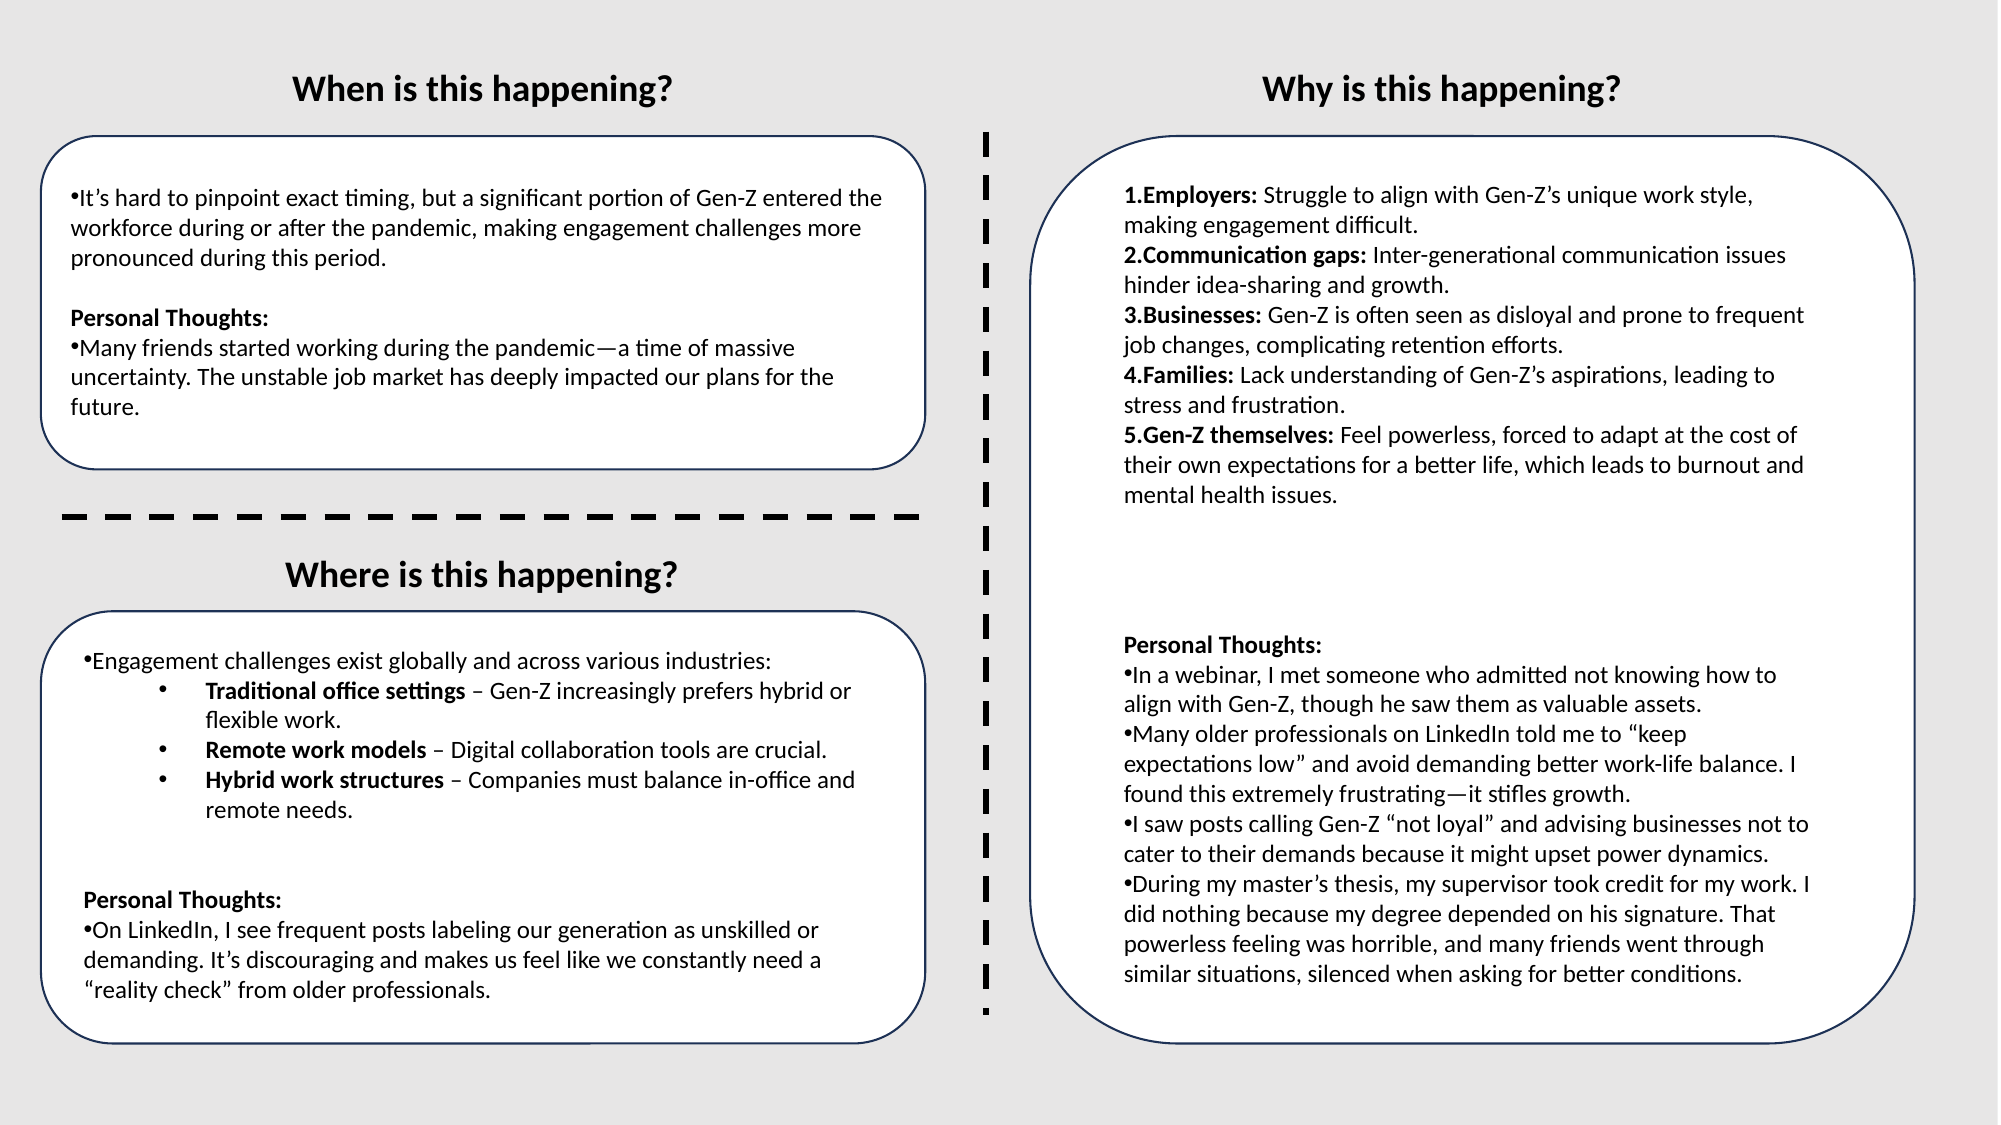

When is this happening?
Why is this happening?

Employers: Struggle to align with Gen-Z’s unique work style, making engagement difficult.
Communication gaps: Inter-generational communication issues hinder idea-sharing and growth.
Businesses: Gen-Z is often seen as disloyal and prone to frequent job changes, complicating retention efforts.
Families: Lack understanding of Gen-Z’s aspirations, leading to stress and frustration.
Gen-Z themselves: Feel powerless, forced to adapt at the cost of their own expectations for a better life, which leads to burnout and mental health issues.

Personal Thoughts:
In a webinar, I met someone who admitted not knowing how to align with Gen-Z, though he saw them as valuable assets.
Many older professionals on LinkedIn told me to “keep expectations low” and avoid demanding better work-life balance. I found this extremely frustrating—it stifles growth.
I saw posts calling Gen-Z “not loyal” and advising businesses not to cater to their demands because it might upset power dynamics.
During my master’s thesis, my supervisor took credit for my work. I did nothing because my degree depended on his signature. That powerless feeling was horrible, and many friends went through similar situations, silenced when asking for better conditions.
It’s hard to pinpoint exact timing, but a significant portion of Gen-Z entered the workforce during or after the pandemic, making engagement challenges more pronounced during this period.

Personal Thoughts:
Many friends started working during the pandemic—a time of massive uncertainty. The unstable job market has deeply impacted our plans for the future.
Where is this happening?

Engagement challenges exist globally and across various industries:
Traditional office settings – Gen-Z increasingly prefers hybrid or flexible work.
Remote work models – Digital collaboration tools are crucial.
Hybrid work structures – Companies must balance in-office and remote needs.

Personal Thoughts:
On LinkedIn, I see frequent posts labeling our generation as unskilled or demanding. It’s discouraging and makes us feel like we constantly need a “reality check” from older professionals.